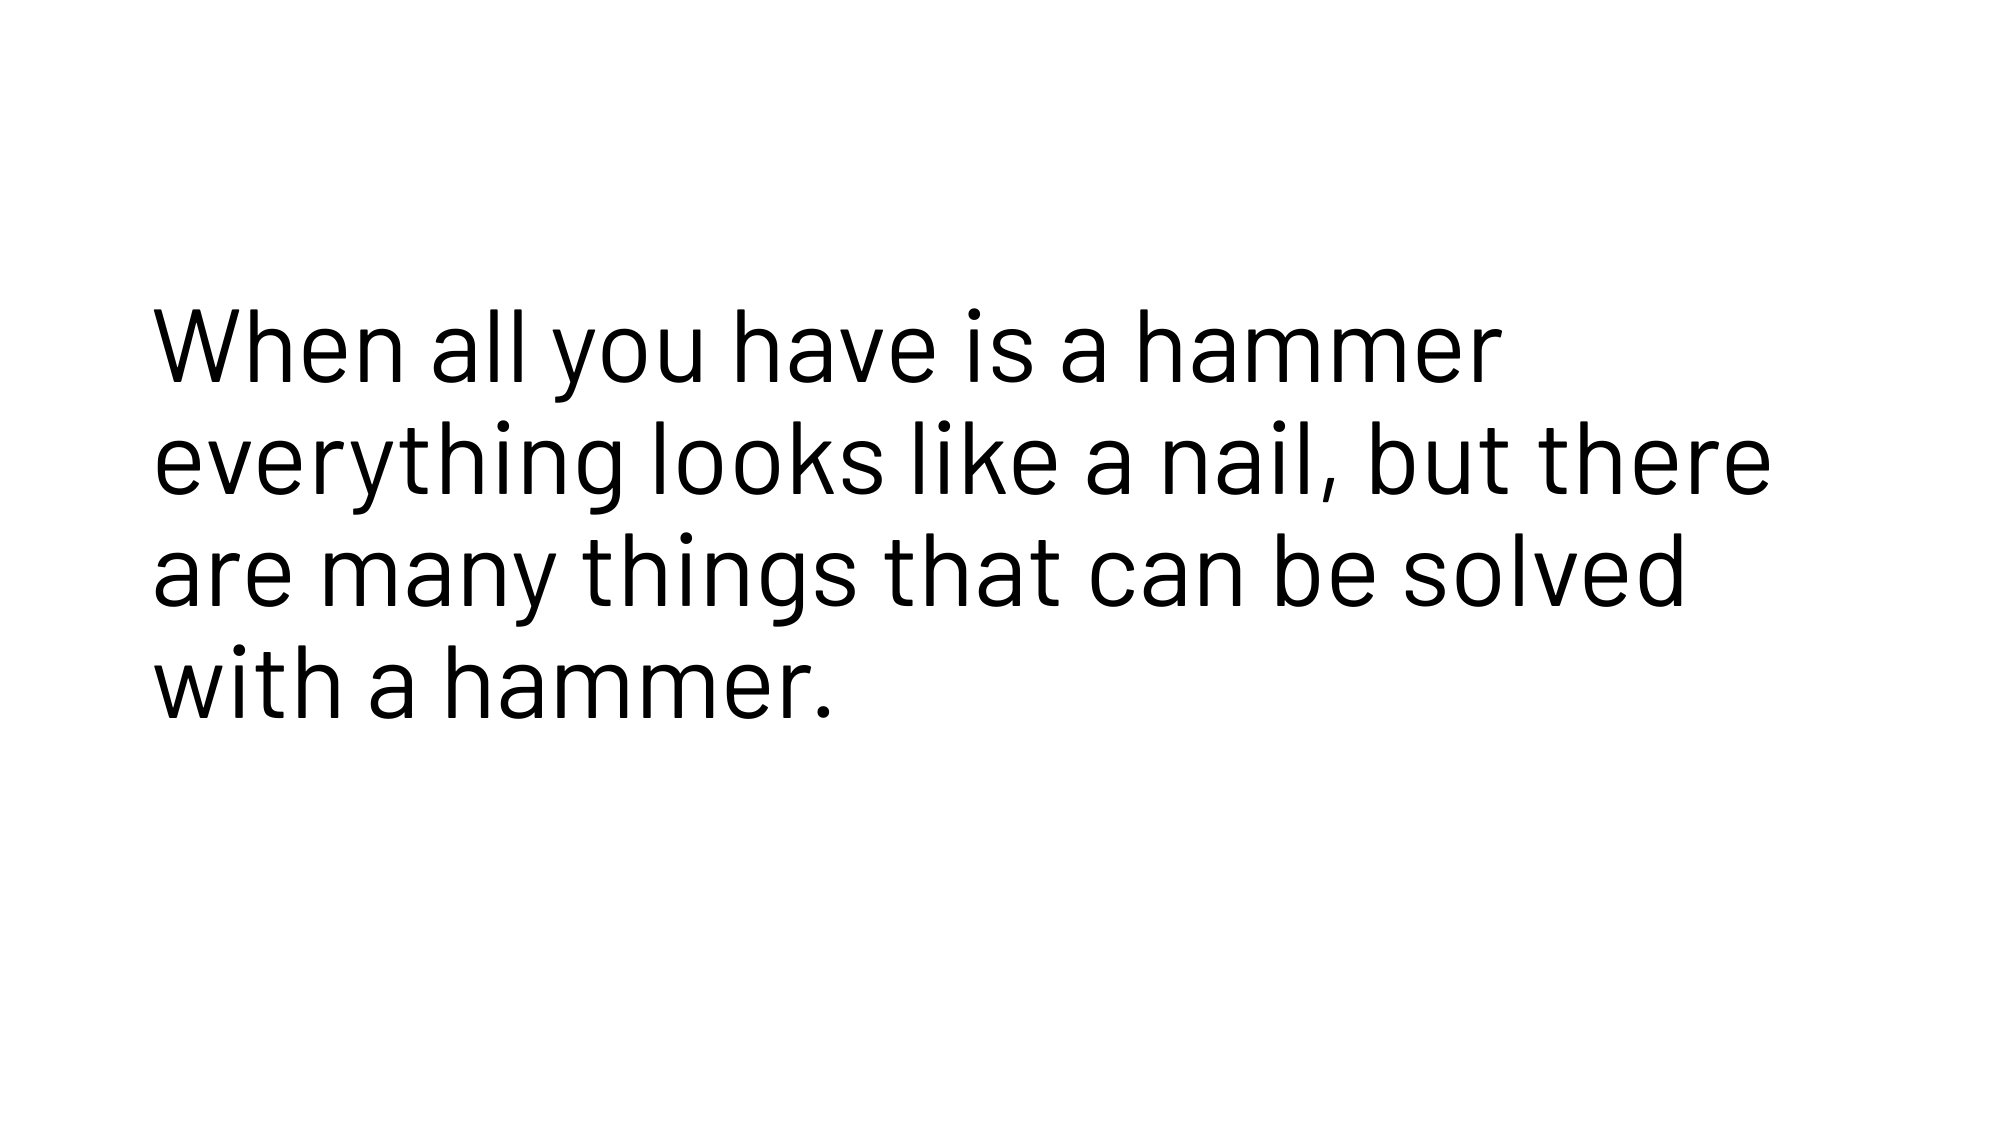

# When all you have is a hammer everything looks like a nail, but there are many things that can be solved with a hammer.